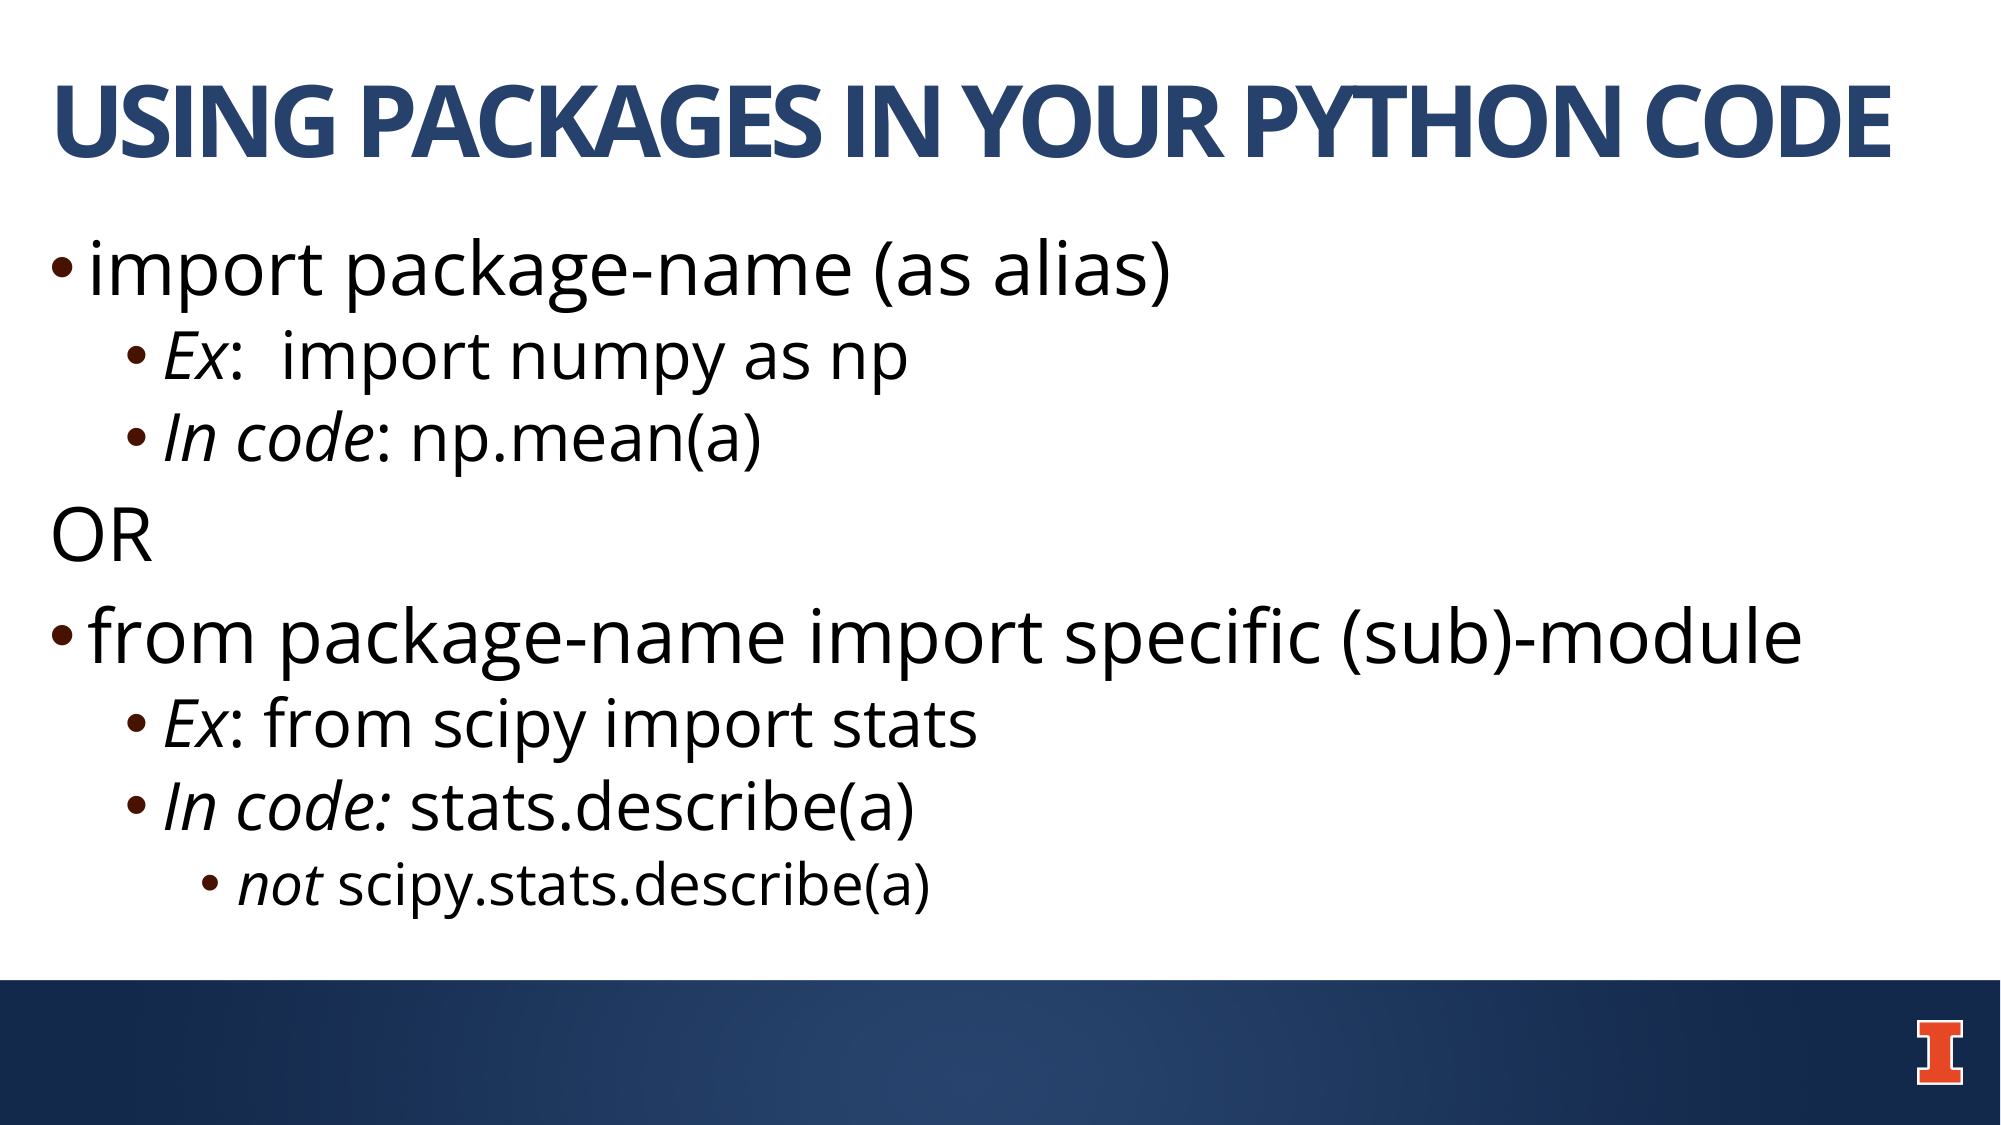

# USING PACKAGES IN YOUR PYTHON CODE
import package-name (as alias)
Ex:  import numpy as np
In code: np.mean(a)
OR
from package-name import specific (sub)-module
Ex: from scipy import stats
In code: stats.describe(a)
not scipy.stats.describe(a)